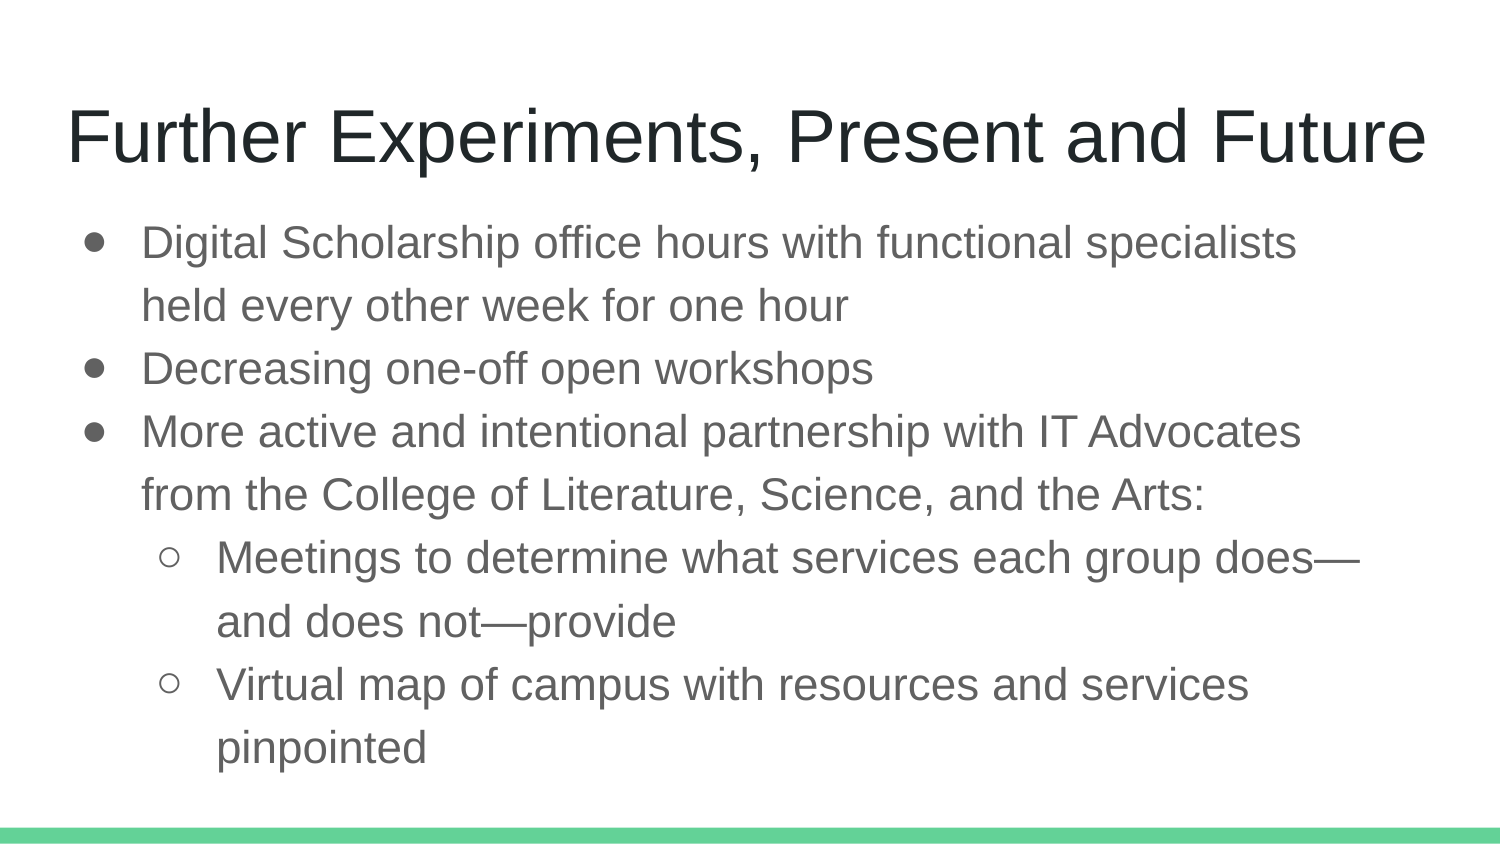

# Further Experiments, Present and Future

Digital Scholarship office hours with functional specialists held every other week for one hour
Decreasing one-off open workshops
More active and intentional partnership with IT Advocates from the College of Literature, Science, and the Arts:
Meetings to determine what services each group does— and does not—provide
Virtual map of campus with resources and services pinpointed